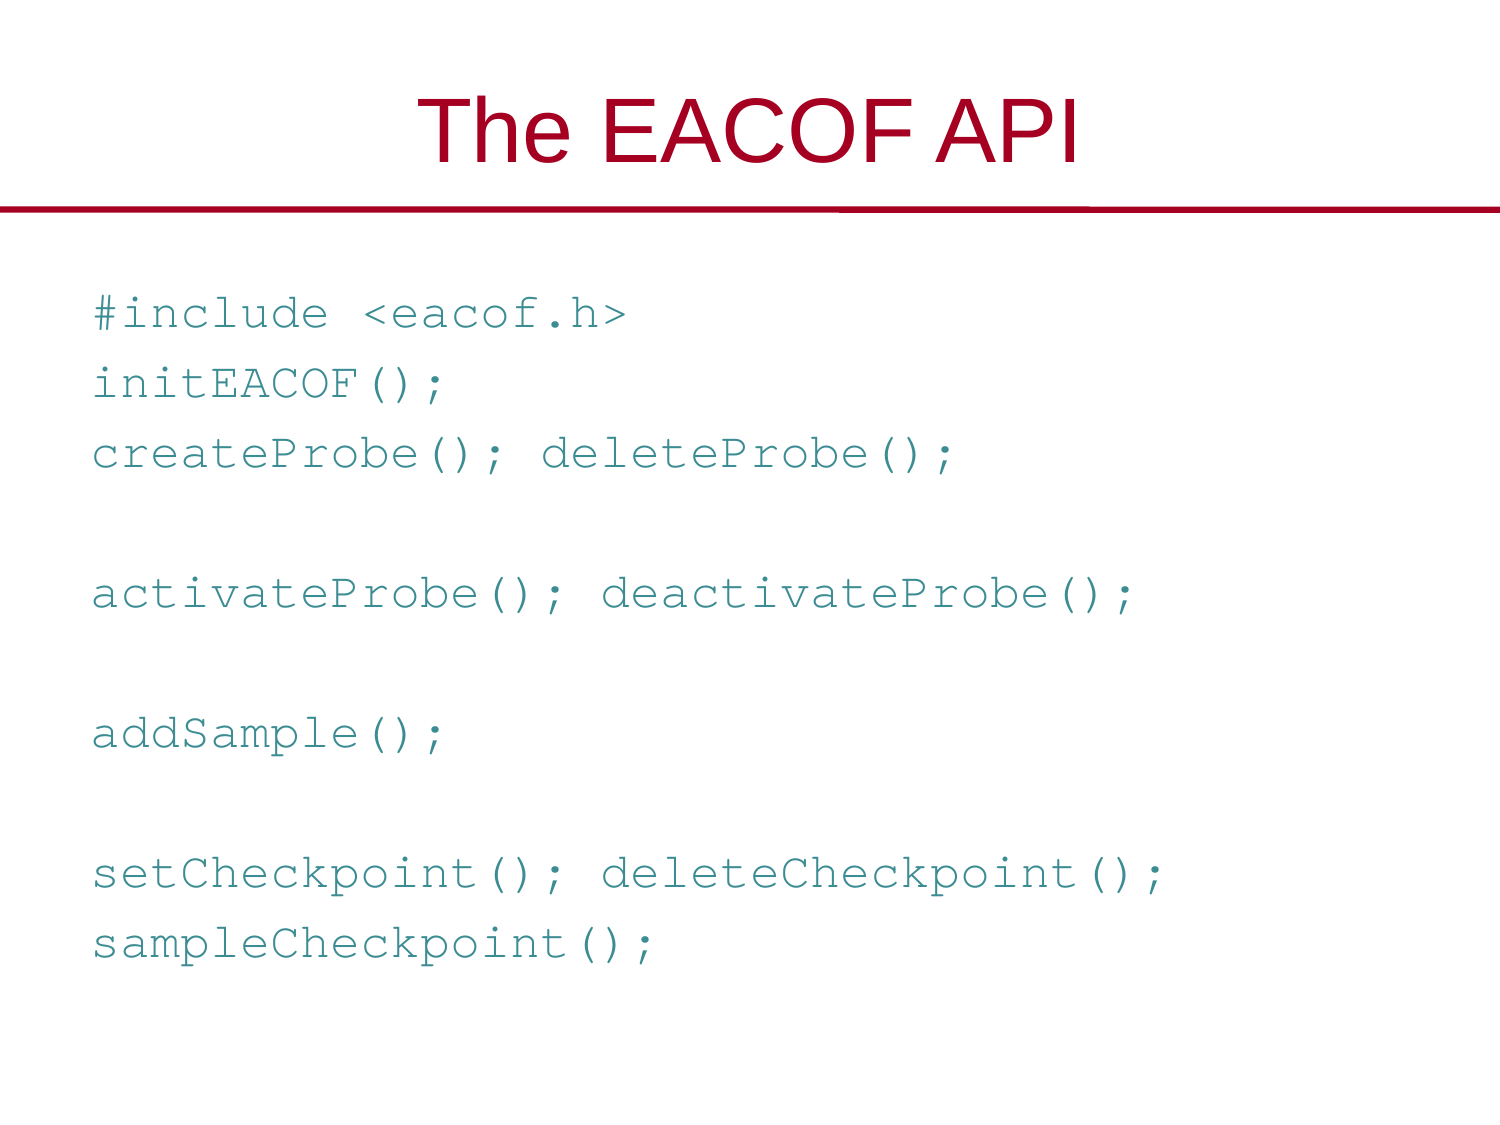

# The EACOF API
#include <eacof.h>
initEACOF();
createProbe(); deleteProbe();

activateProbe(); deactivateProbe();

addSample();

setCheckpoint(); deleteCheckpoint();
sampleCheckpoint();